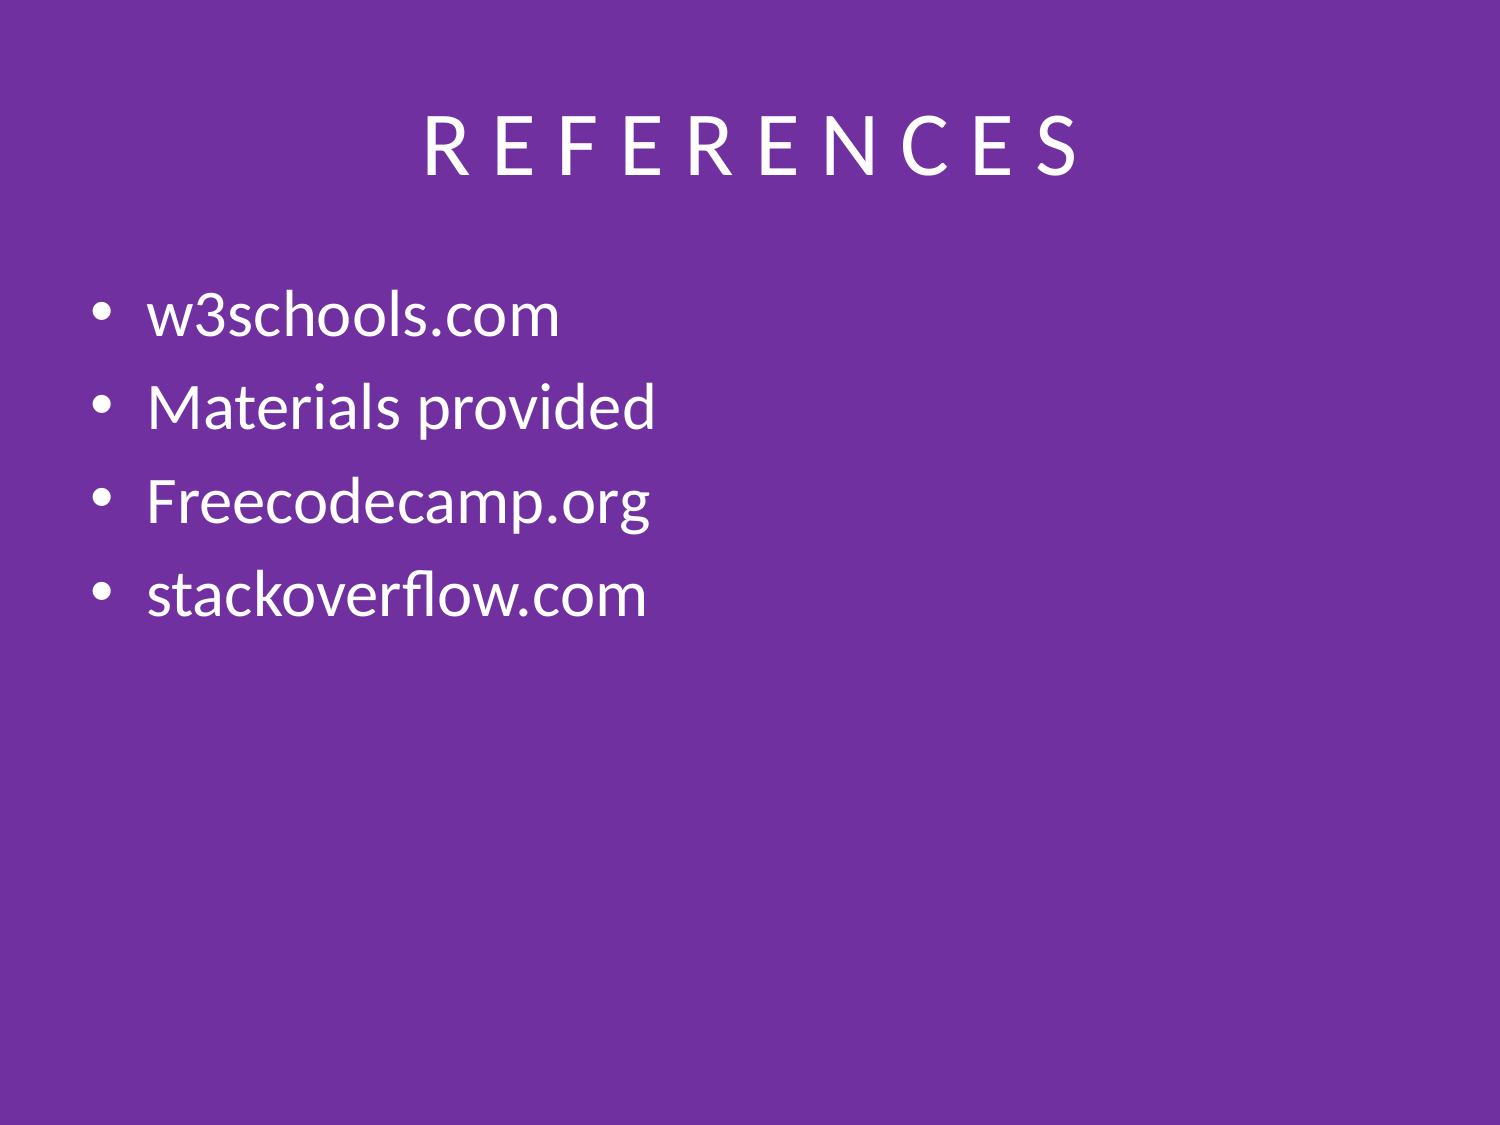

# R E F E R E N C E S
w3schools.com
Materials provided
Freecodecamp.org
stackoverflow.com